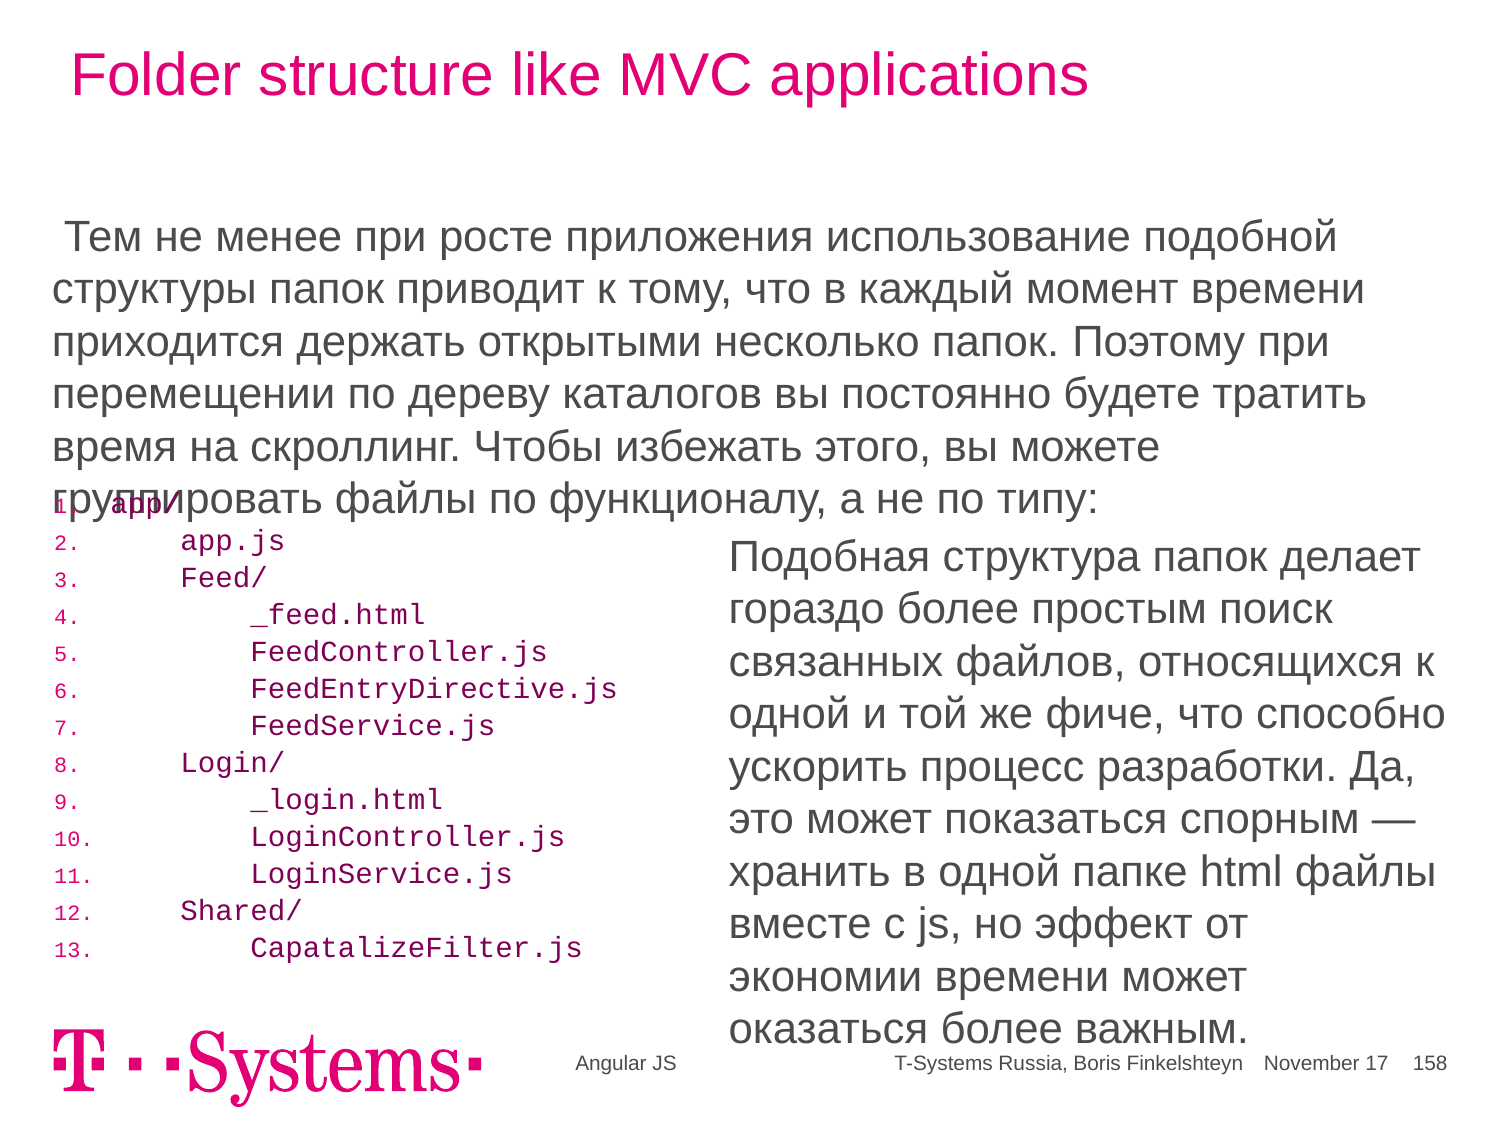

# Folder structure like MVC applications
 Тем не менее при росте приложения использование подобной структуры папок приводит к тому, что в каждый момент времени приходится держать открытыми несколько папок. Поэтому при перемещении по дереву каталогов вы постоянно будете тратить время на скроллинг. Чтобы избежать этого, вы можете группировать файлы по функционалу, а не по типу:
| app/ app.js Feed/ \_feed.html FeedController.js FeedEntryDirective.js FeedService.js Login/ \_login.html LoginController.js LoginService.js Shared/ CapatalizeFilter.js |
| --- |
Подобная структура папок делает гораздо более простым поиск связанных файлов, относящихся к одной и той же фиче, что способно ускорить процесс разработки. Да, это может показаться спорным — хранить в одной папке html файлы вместе с js, но эффект от экономии времени может оказаться более важным.
Angular JS                                      T-Systems Russia, Boris Finkelshteyn
November 17
158